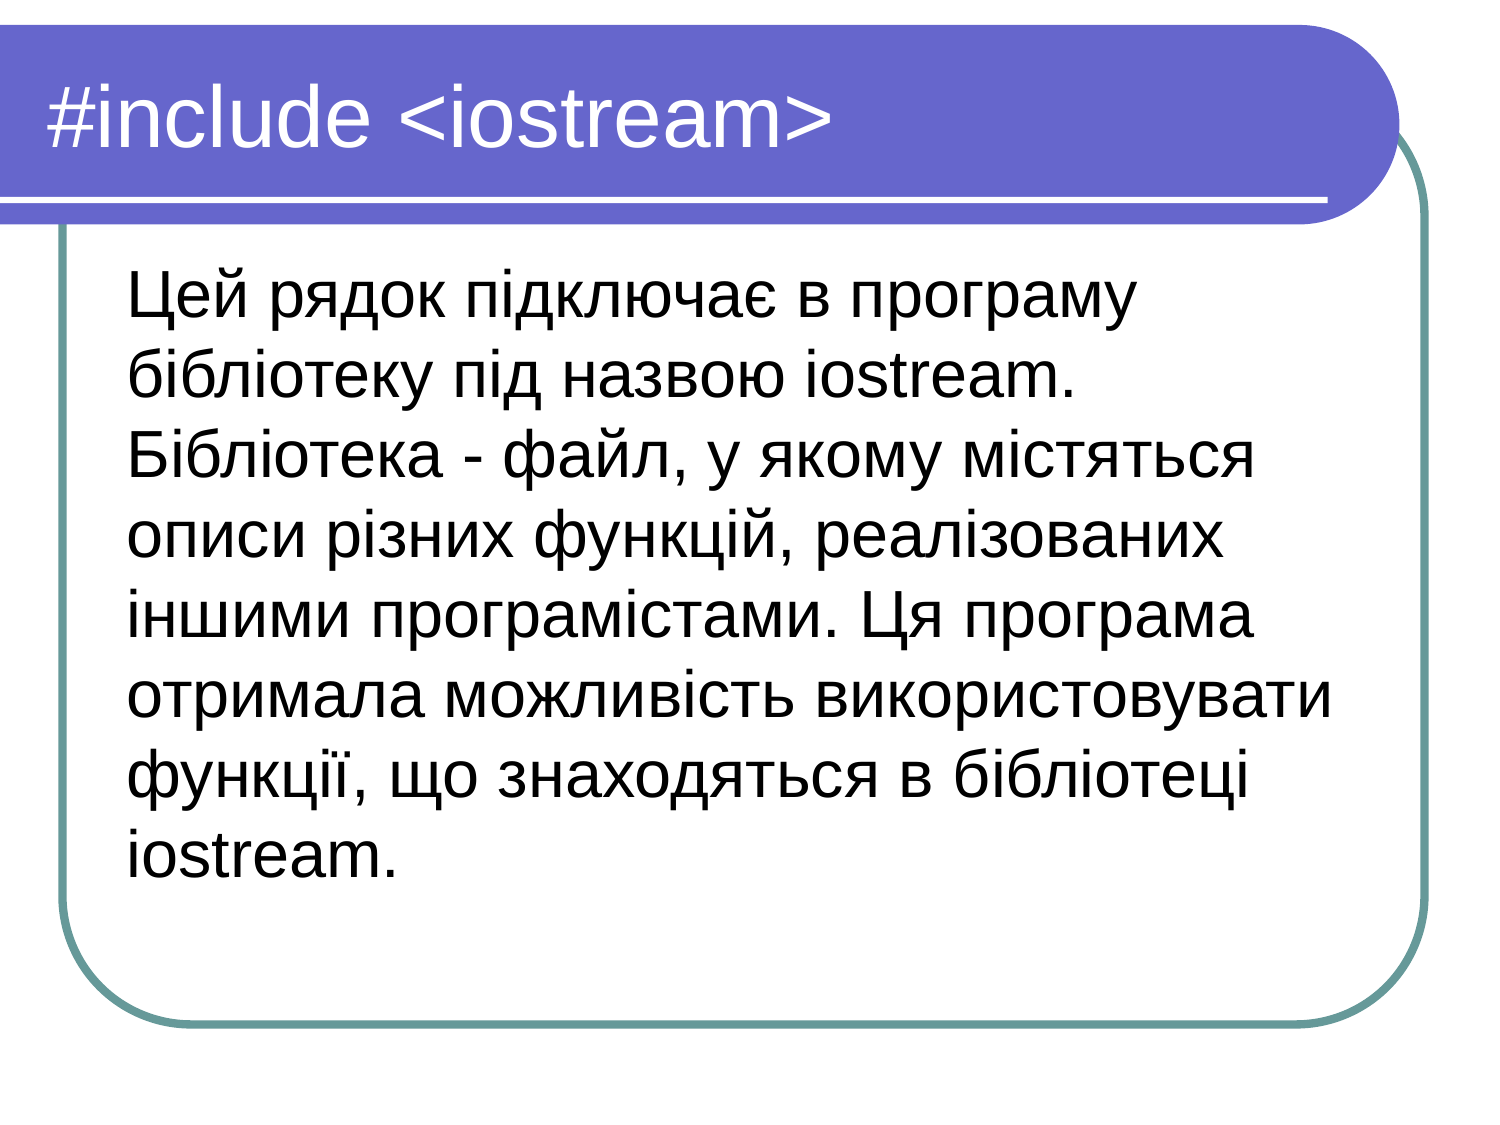

#include <iostream>
Цей рядок підключає в програму бібліотеку під назвою iostream. Бібліотека - файл, у якому містяться описи різних функцій, реалізованих іншими програмістами. Ця програма отримала можливість використовувати функції, що знаходяться в бібліотеці iostream.